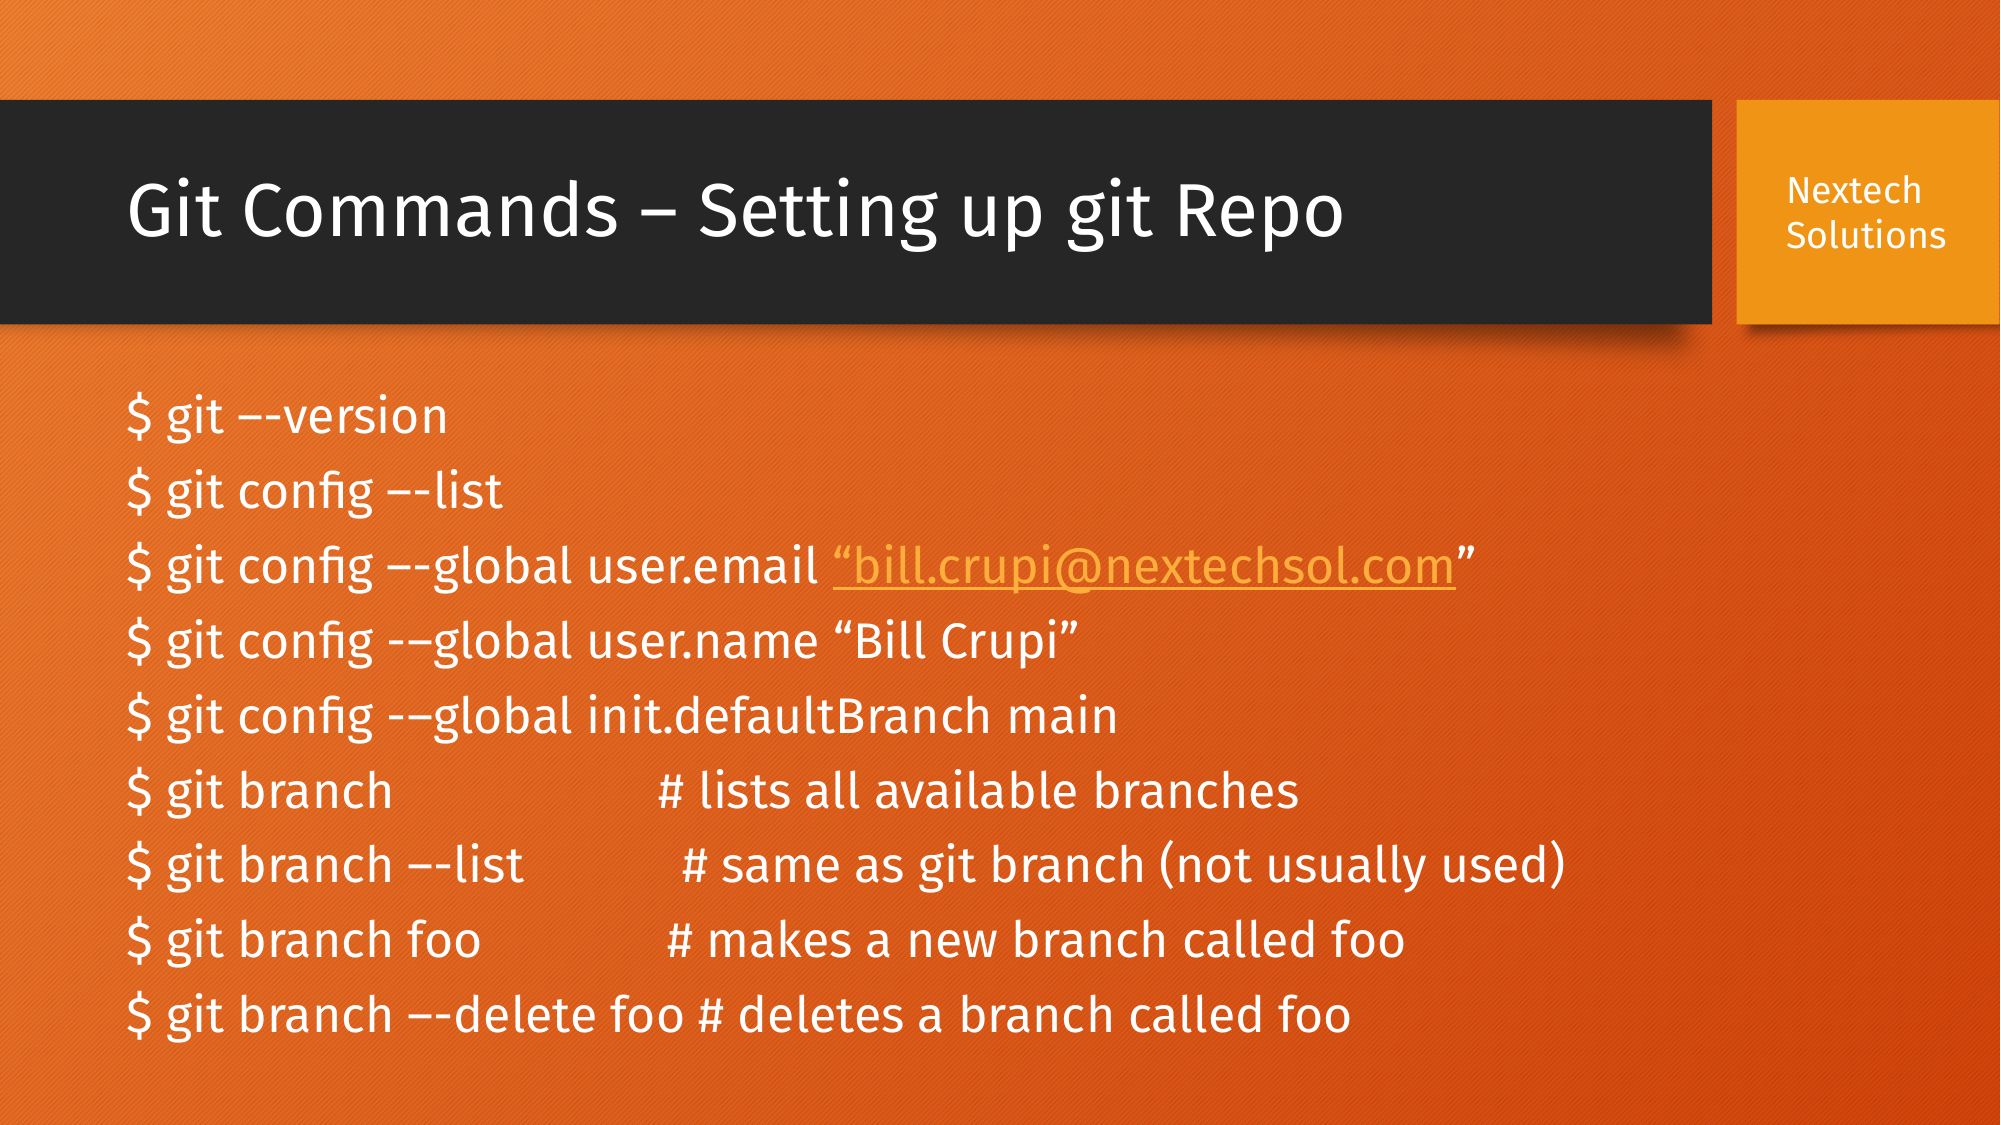

# Git Commands – Setting up git Repo
Nextech Solutions
$ git –-version
$ git config –-list
$ git config –-global user.email “bill.crupi@nextechsol.com”
$ git config -–global user.name “Bill Crupi”
$ git config -–global init.defaultBranch main
$ git branch                    # lists all available branches
$ git branch –-list            # same as git branch (not usually used)
$ git branch foo              # makes a new branch called foo
$ git branch –-delete foo # deletes a branch called foo